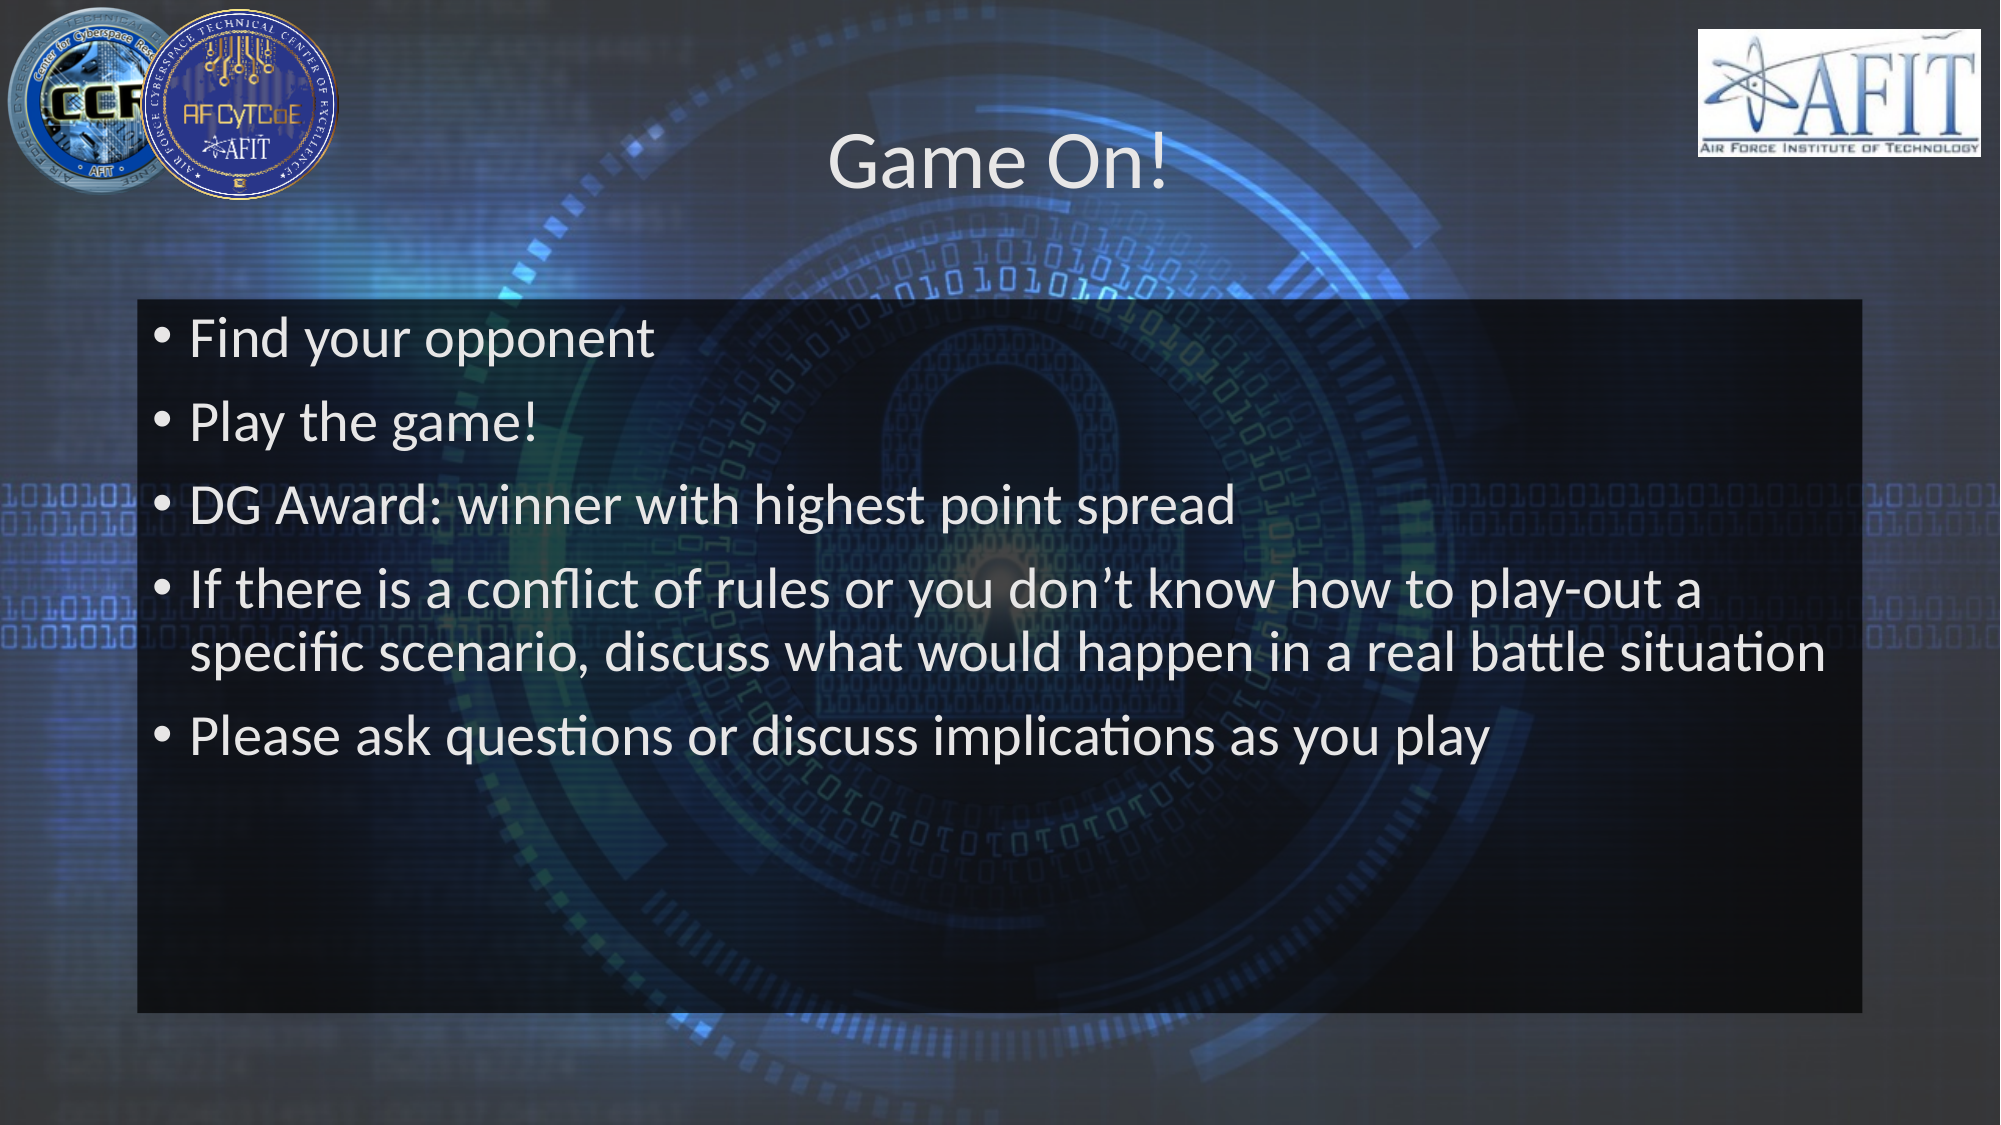

# Game On!
Find your opponent
Play the game!
DG Award: winner with highest point spread
If there is a conflict of rules or you don’t know how to play-out a specific scenario, discuss what would happen in a real battle situation
Please ask questions or discuss implications as you play